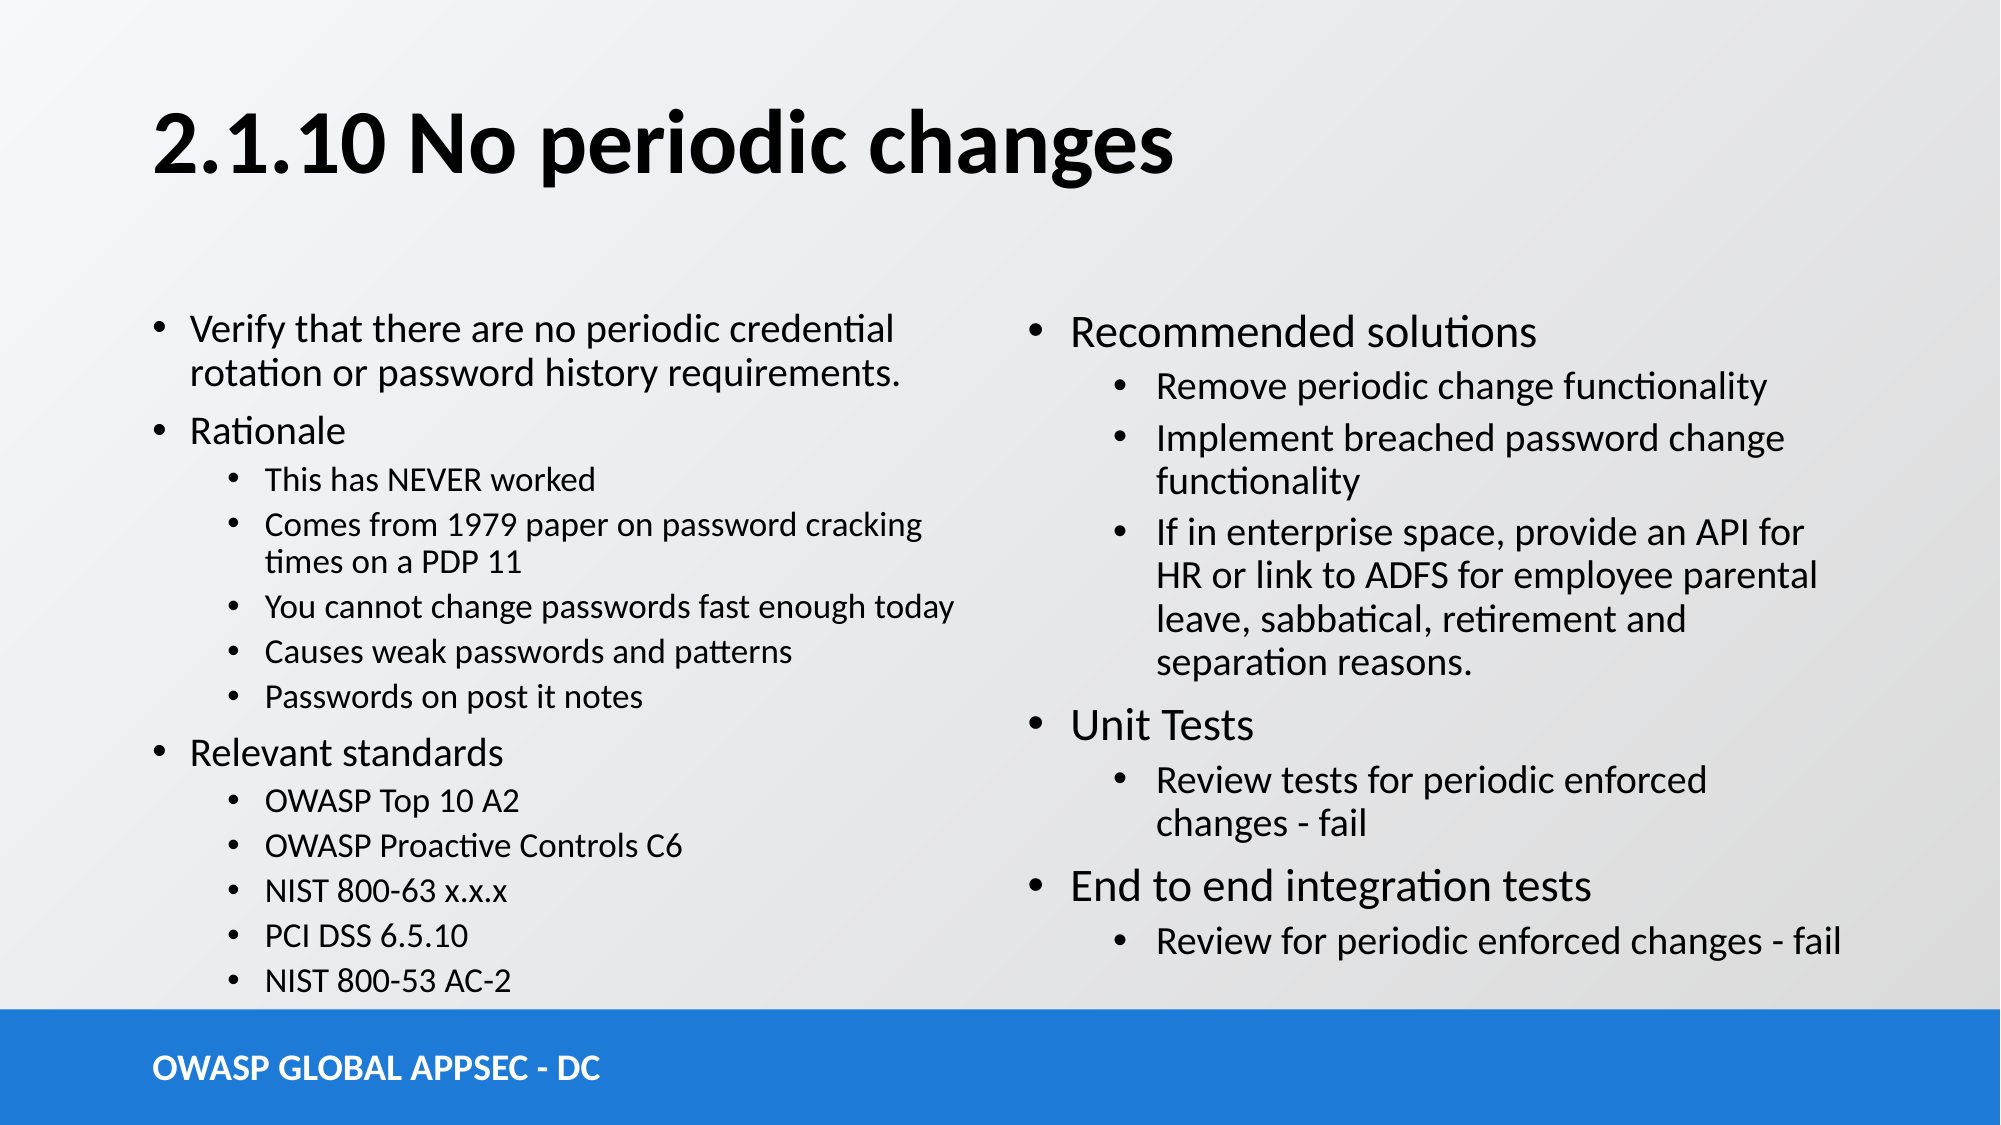

# 2.1.10 No periodic changes
Verify that there are no periodic credential rotation or password history requirements.
Rationale
This has NEVER worked
Comes from 1979 paper on password cracking times on a PDP 11
You cannot change passwords fast enough today
Causes weak passwords and patterns
Passwords on post it notes
Relevant standards
OWASP Top 10 A2
OWASP Proactive Controls C6
NIST 800-63 x.x.x
PCI DSS 6.5.10
NIST 800-53 AC-2

Recommended solutions
Remove periodic change functionality
Implement breached password change functionality
If in enterprise space, provide an API for HR or link to ADFS for employee parental leave, sabbatical, retirement and separation reasons.
Unit Tests
Review tests for periodic enforced changes - fail
End to end integration tests
Review for periodic enforced changes - fail